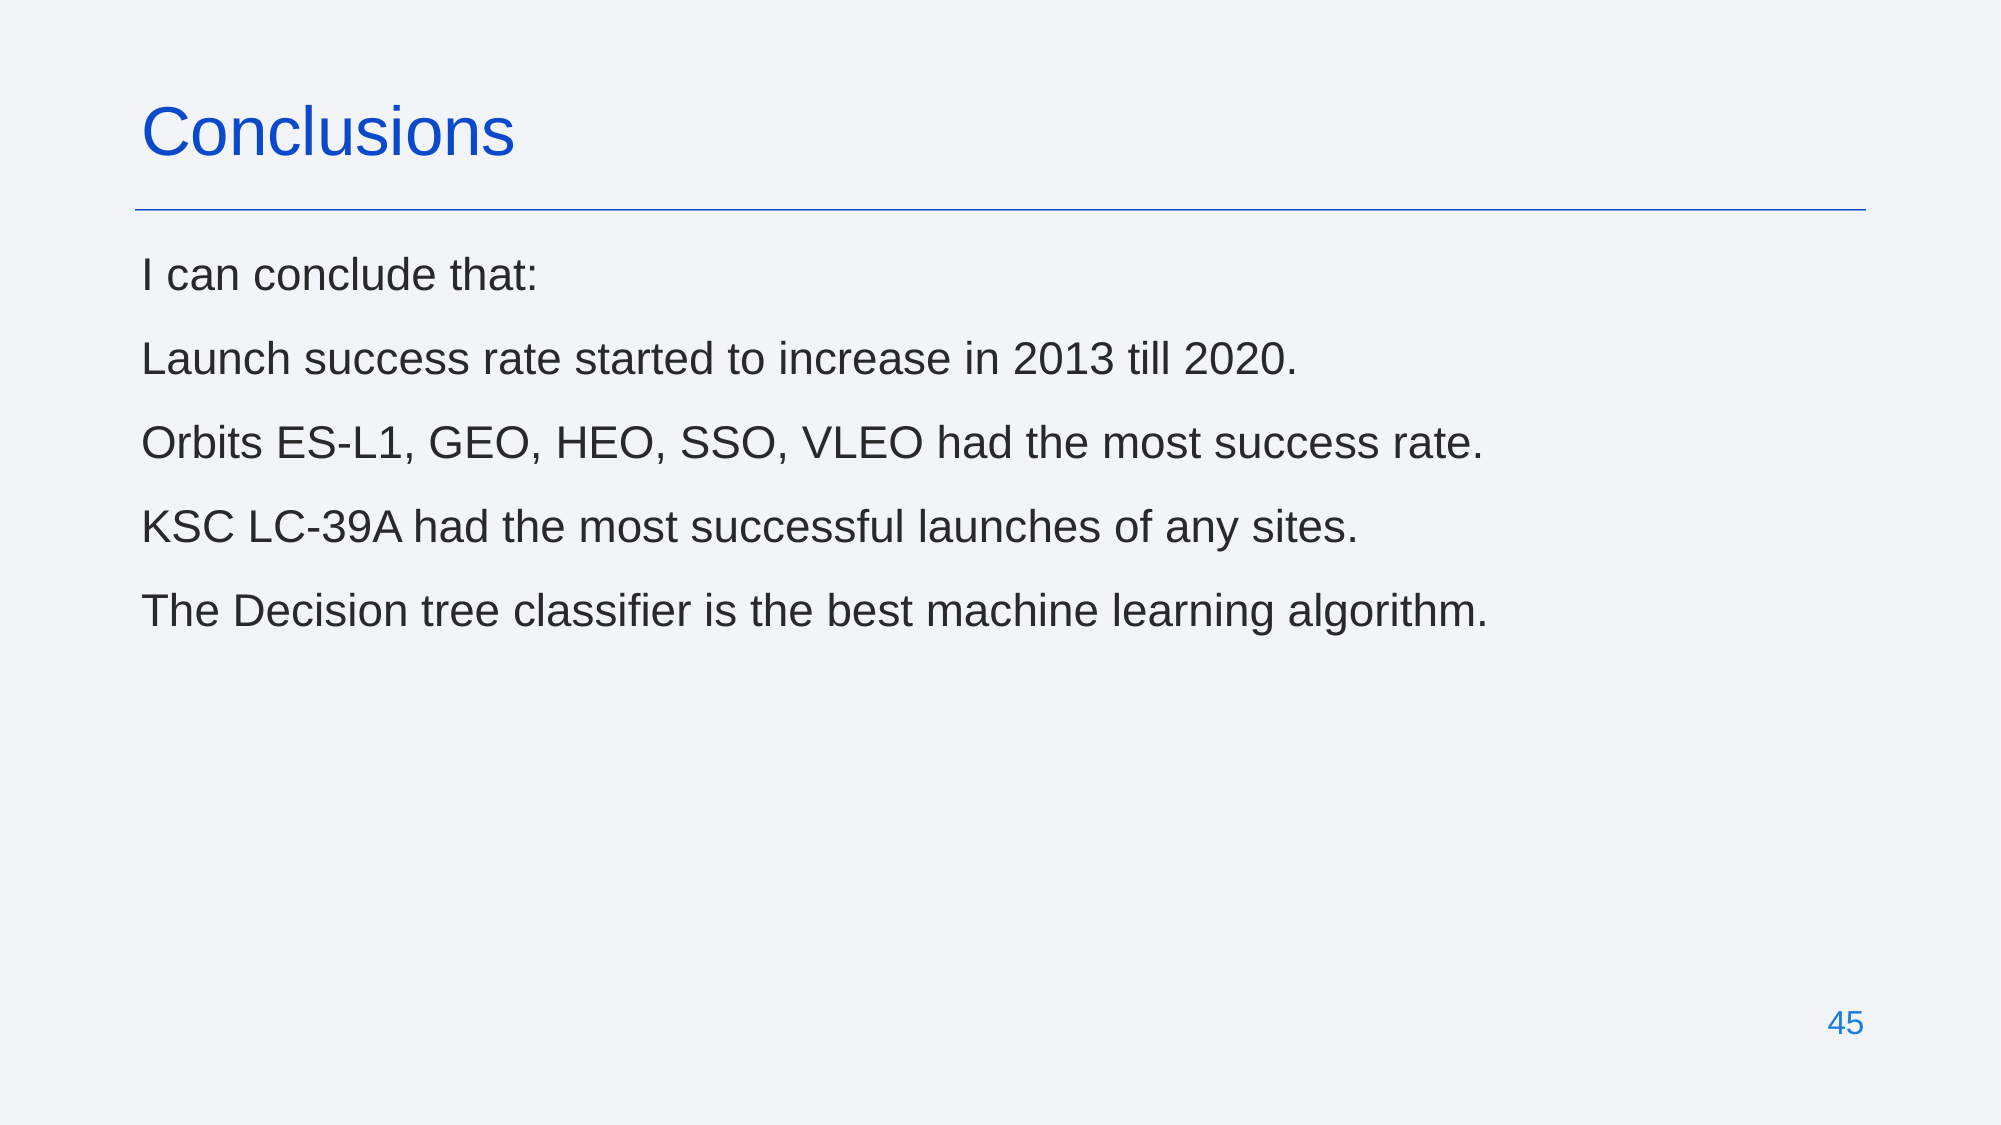

Conclusions
I can conclude that:
Launch success rate started to increase in 2013 till 2020.
Orbits ES-L1, GEO, HEO, SSO, VLEO had the most success rate.
KSC LC-39A had the most successful launches of any sites.
The Decision tree classifier is the best machine learning algorithm.

45